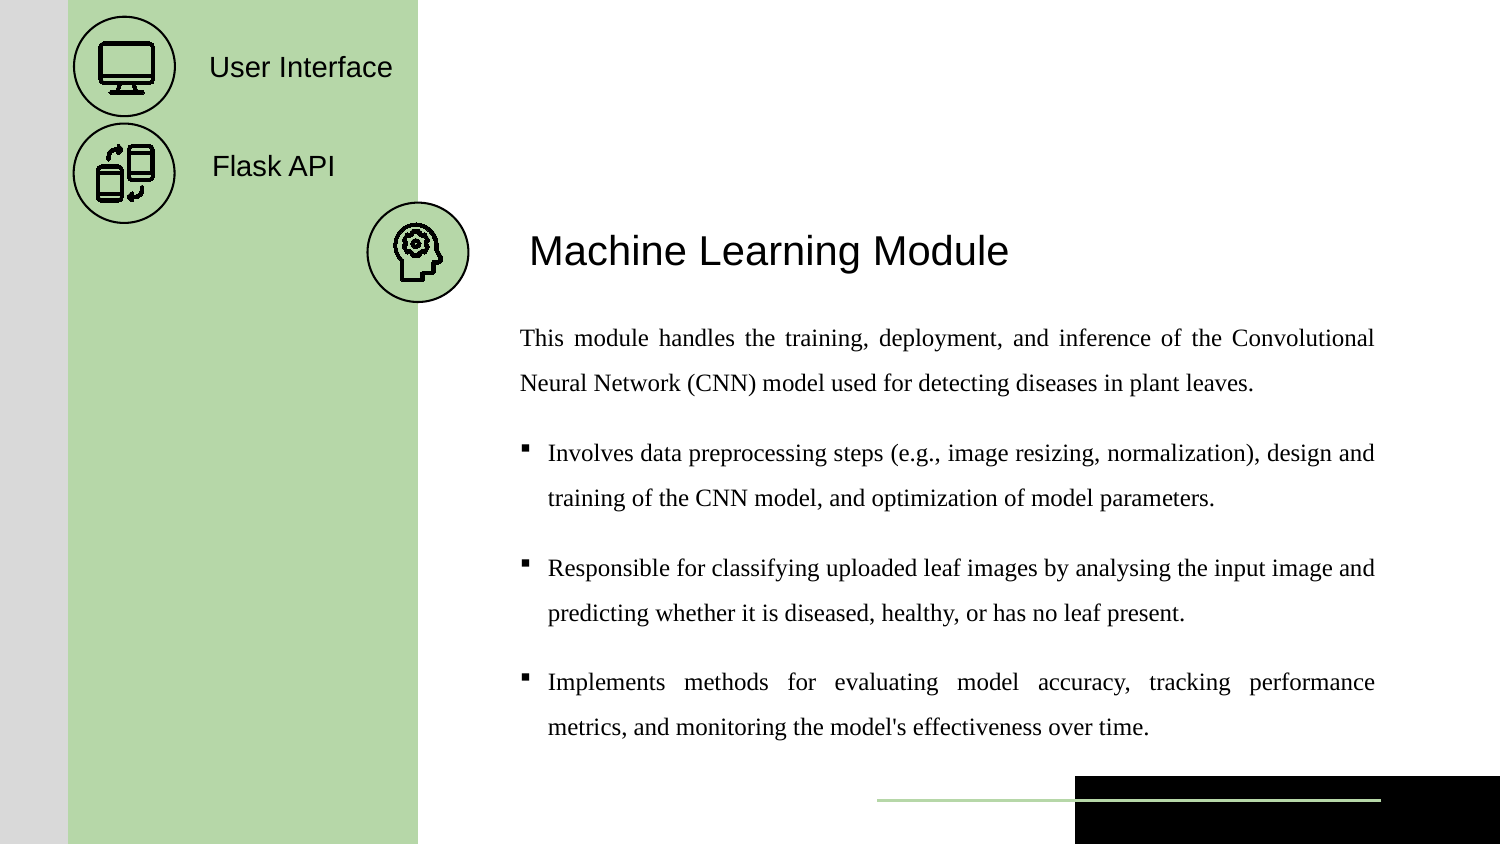

User Interface

Flask API

Machine Learning Module

This module handles the training, deployment, and inference of the Convolutional Neural Network (CNN) model used for detecting diseases in plant leaves.
Involves data preprocessing steps (e.g., image resizing, normalization), design and training of the CNN model, and optimization of model parameters.
Responsible for classifying uploaded leaf images by analysing the input image and predicting whether it is diseased, healthy, or has no leaf present.
Implements methods for evaluating model accuracy, tracking performance metrics, and monitoring the model's effectiveness over time.